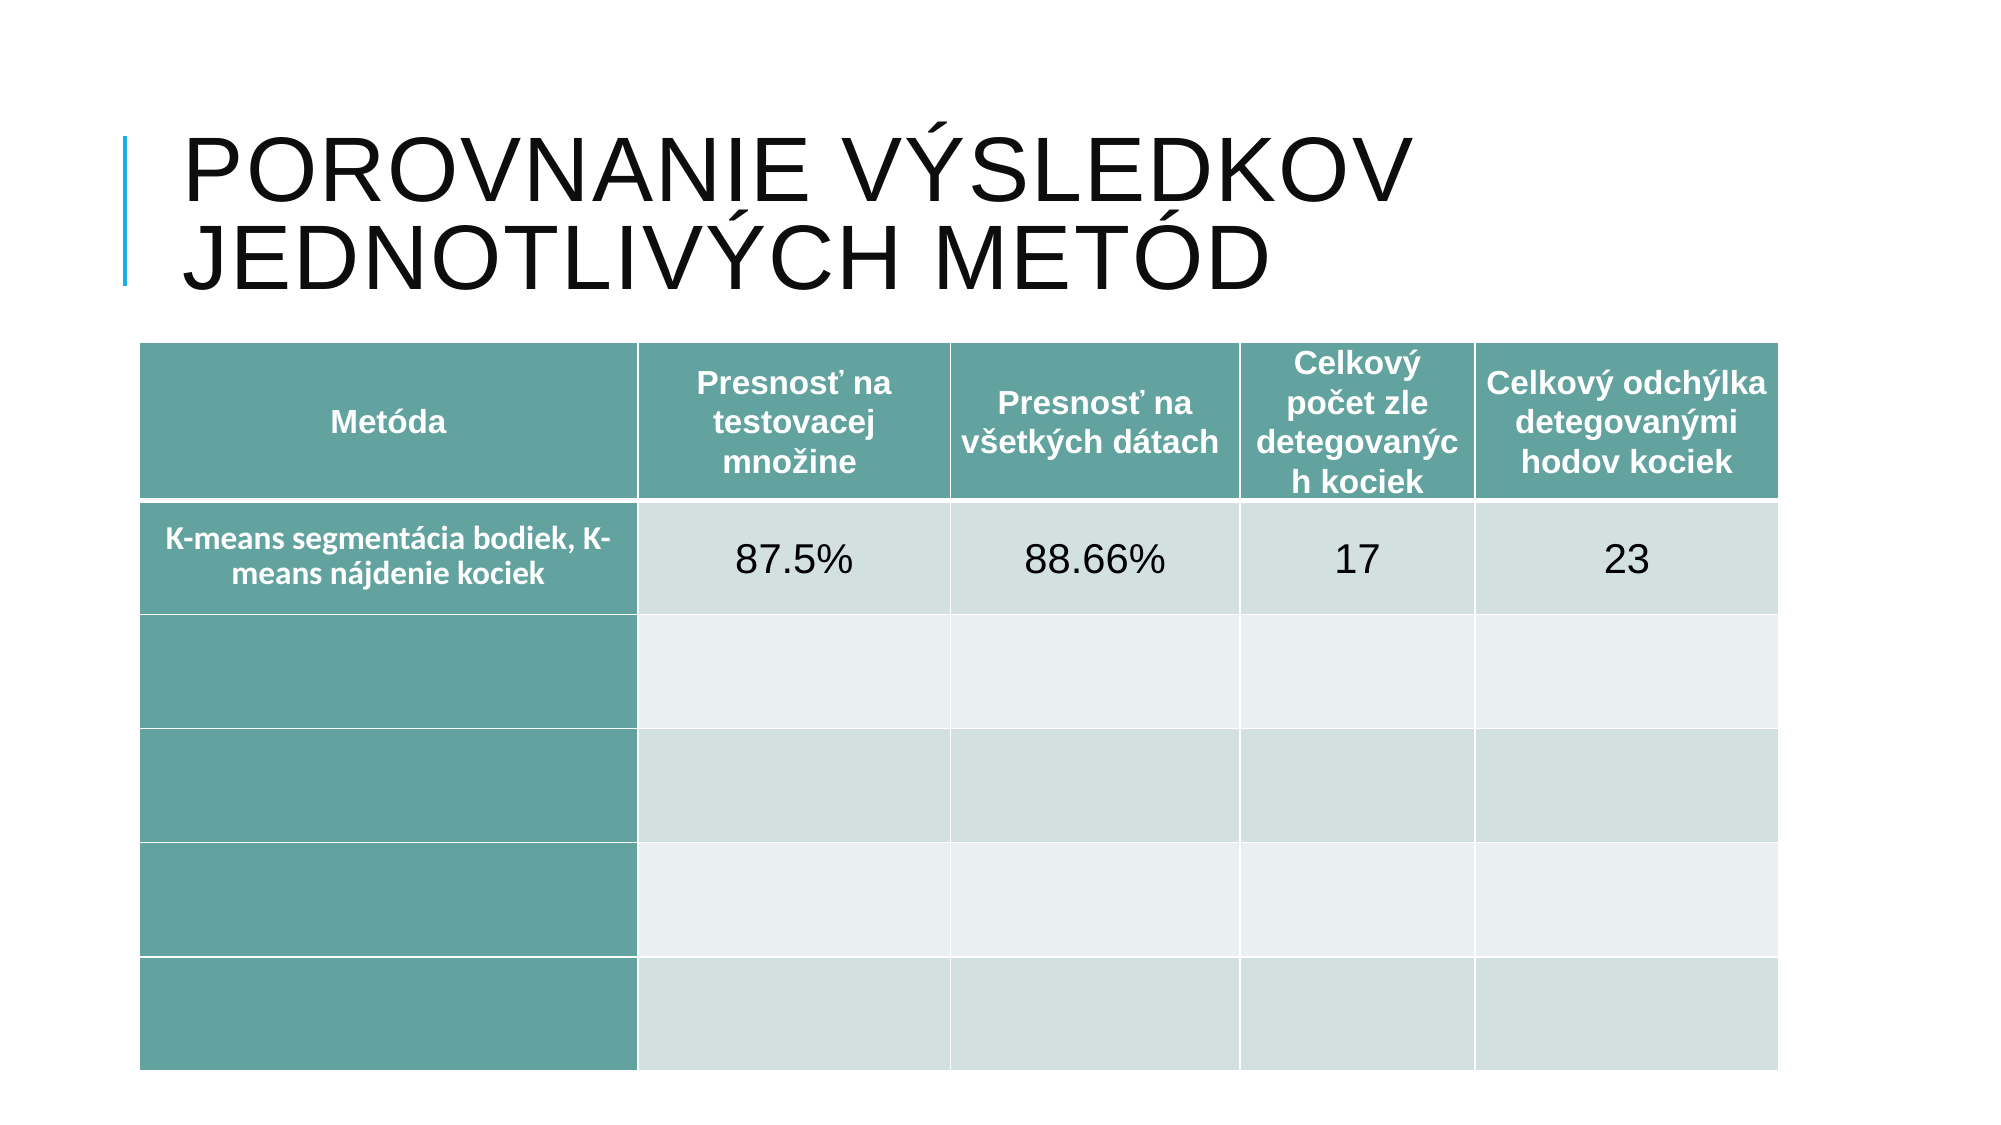

# Porovnanie Výsledkov Jednotlivých metód
| Metóda | Presnosť na testovacej množine | Presnosť na všetkých dátach | Celkový počet zle detegovaných kociek | Celkový odchýlka detegovanými hodov kociek |
| --- | --- | --- | --- | --- |
| K-means segmentácia bodiek, K-means nájdenie kociek | 87.5% | 88.66% | 17 | 23 |
|  |  |  |  |  |
|  |  |  |  |  |
|  |  |  |  |  |
|  |  |  |  |  |